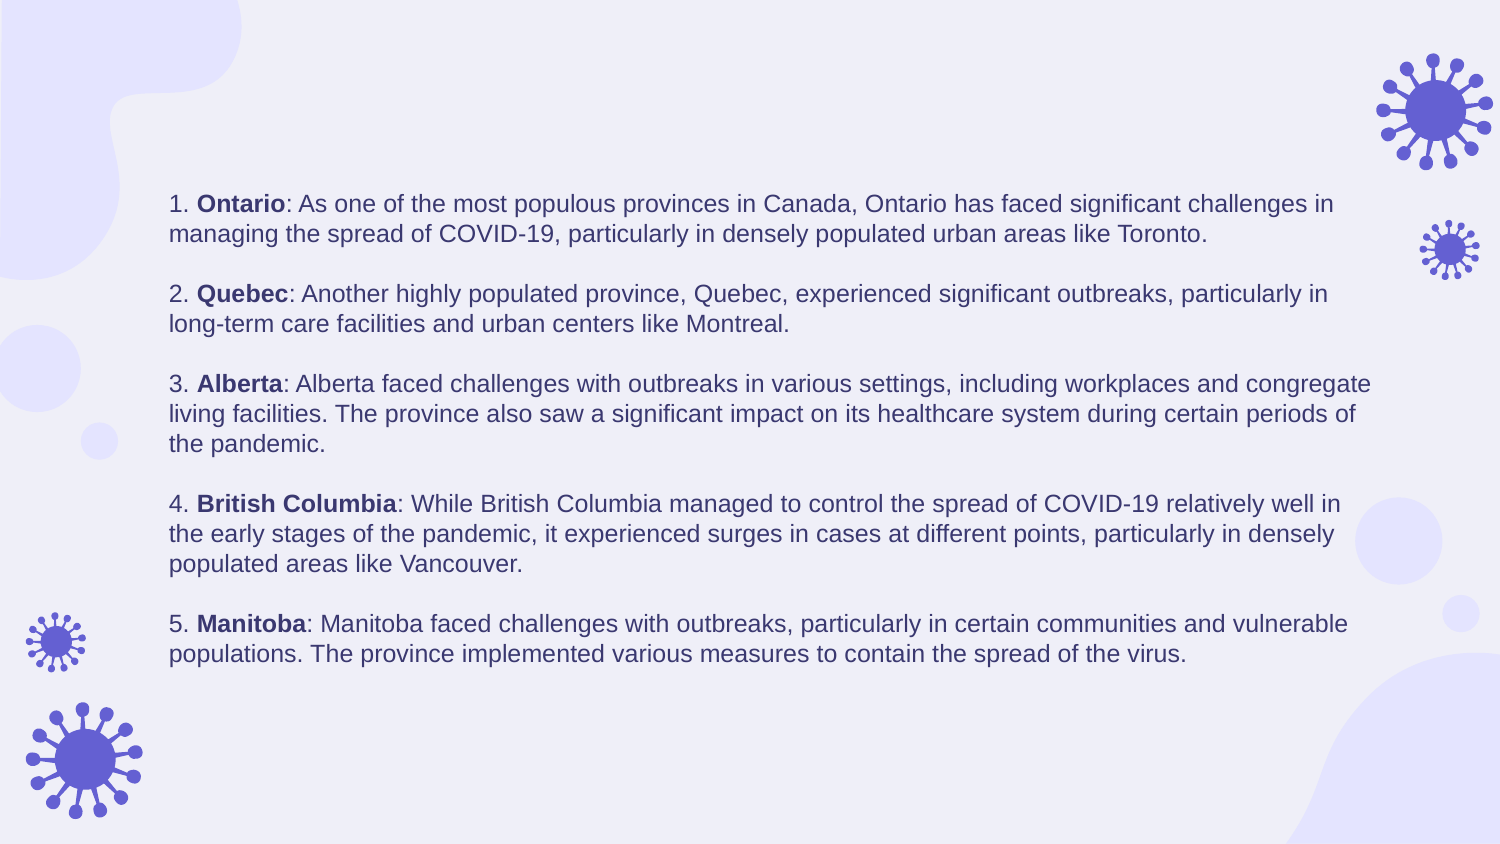

1. Ontario: As one of the most populous provinces in Canada, Ontario has faced significant challenges in managing the spread of COVID-19, particularly in densely populated urban areas like Toronto.
2. Quebec: Another highly populated province, Quebec, experienced significant outbreaks, particularly in long-term care facilities and urban centers like Montreal.
3. Alberta: Alberta faced challenges with outbreaks in various settings, including workplaces and congregate living facilities. The province also saw a significant impact on its healthcare system during certain periods of the pandemic.
4. British Columbia: While British Columbia managed to control the spread of COVID-19 relatively well in the early stages of the pandemic, it experienced surges in cases at different points, particularly in densely populated areas like Vancouver.
5. Manitoba: Manitoba faced challenges with outbreaks, particularly in certain communities and vulnerable populations. The province implemented various measures to contain the spread of the virus.